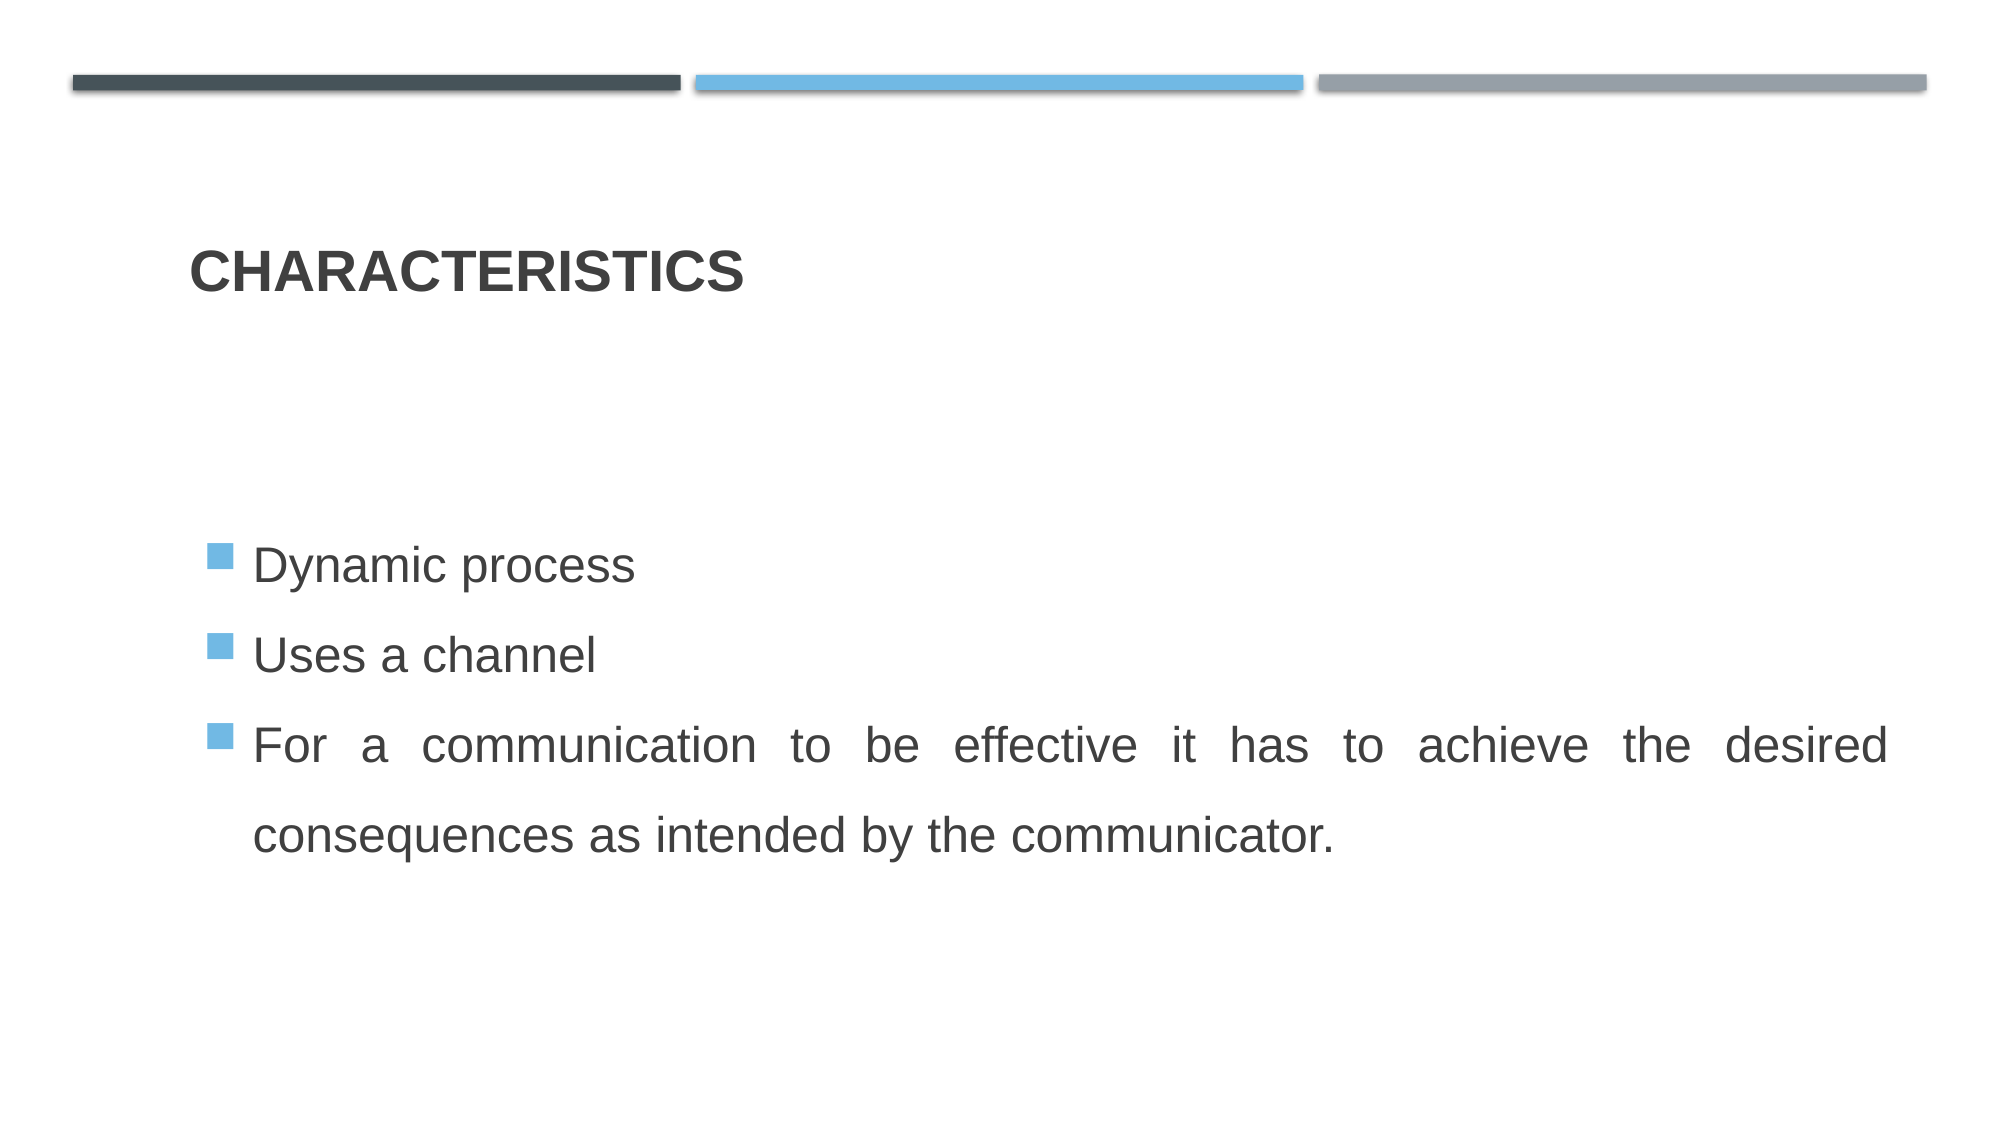

# Characteristics
Dynamic process
Uses a channel
For a communication to be effective it has to achieve the desired consequences as intended by the communicator.